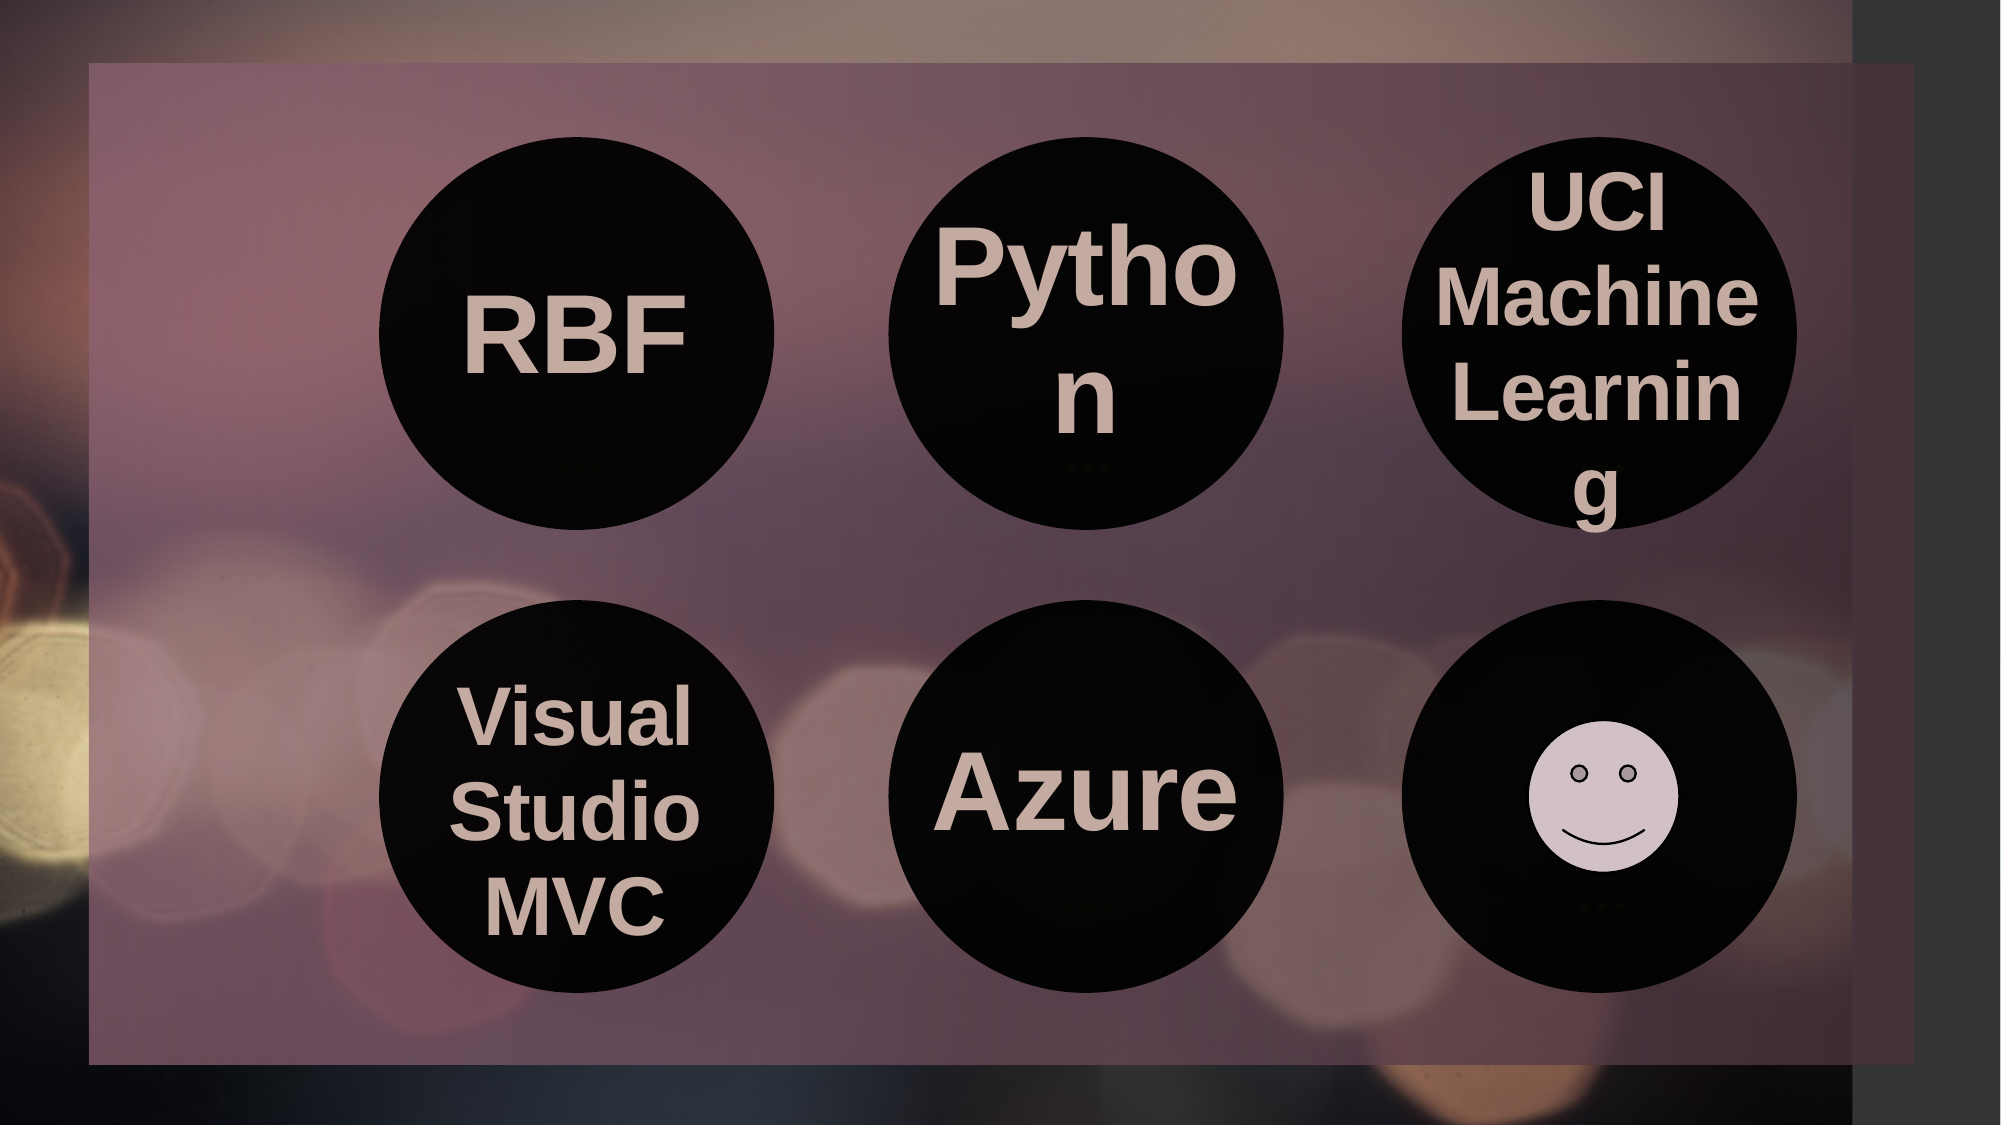

Python
UCI Machine Learning

RBF

Azure
Visual Studio MVC